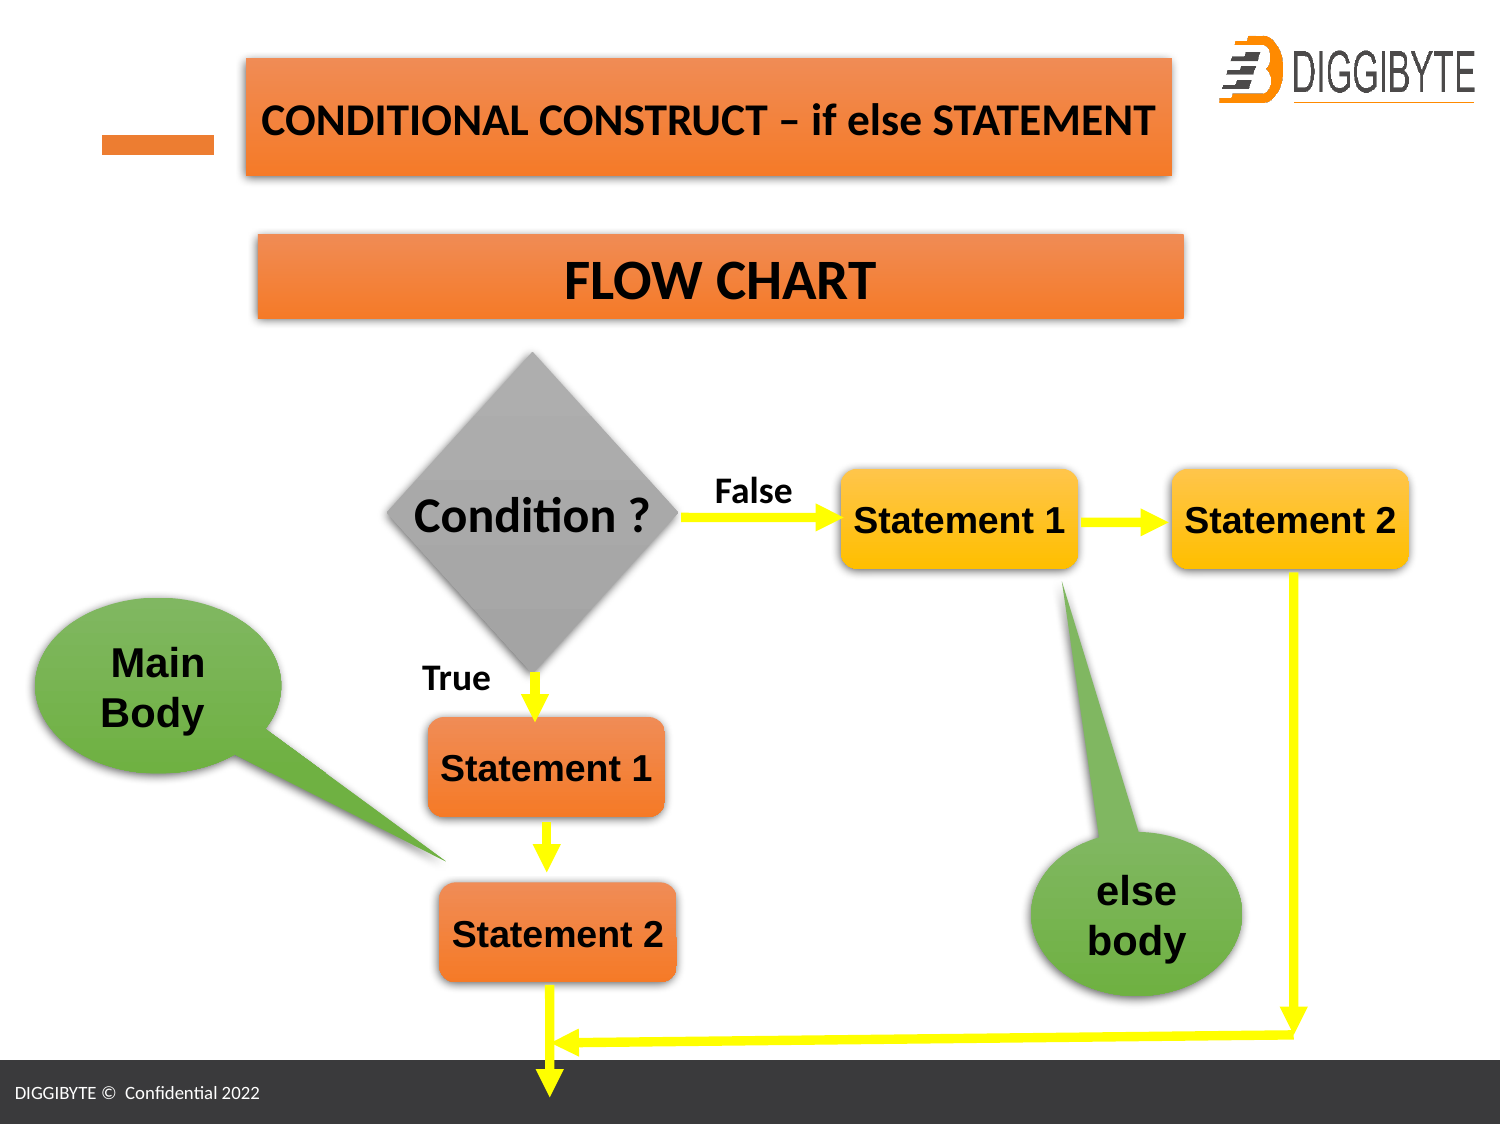

CONDITIONAL CONSTRUCT – if else STATEMENT
FLOW CHART
Condition ?
False
Statement 1
Statement 2

Main Body
True

Statement 1

else body
Statement 2